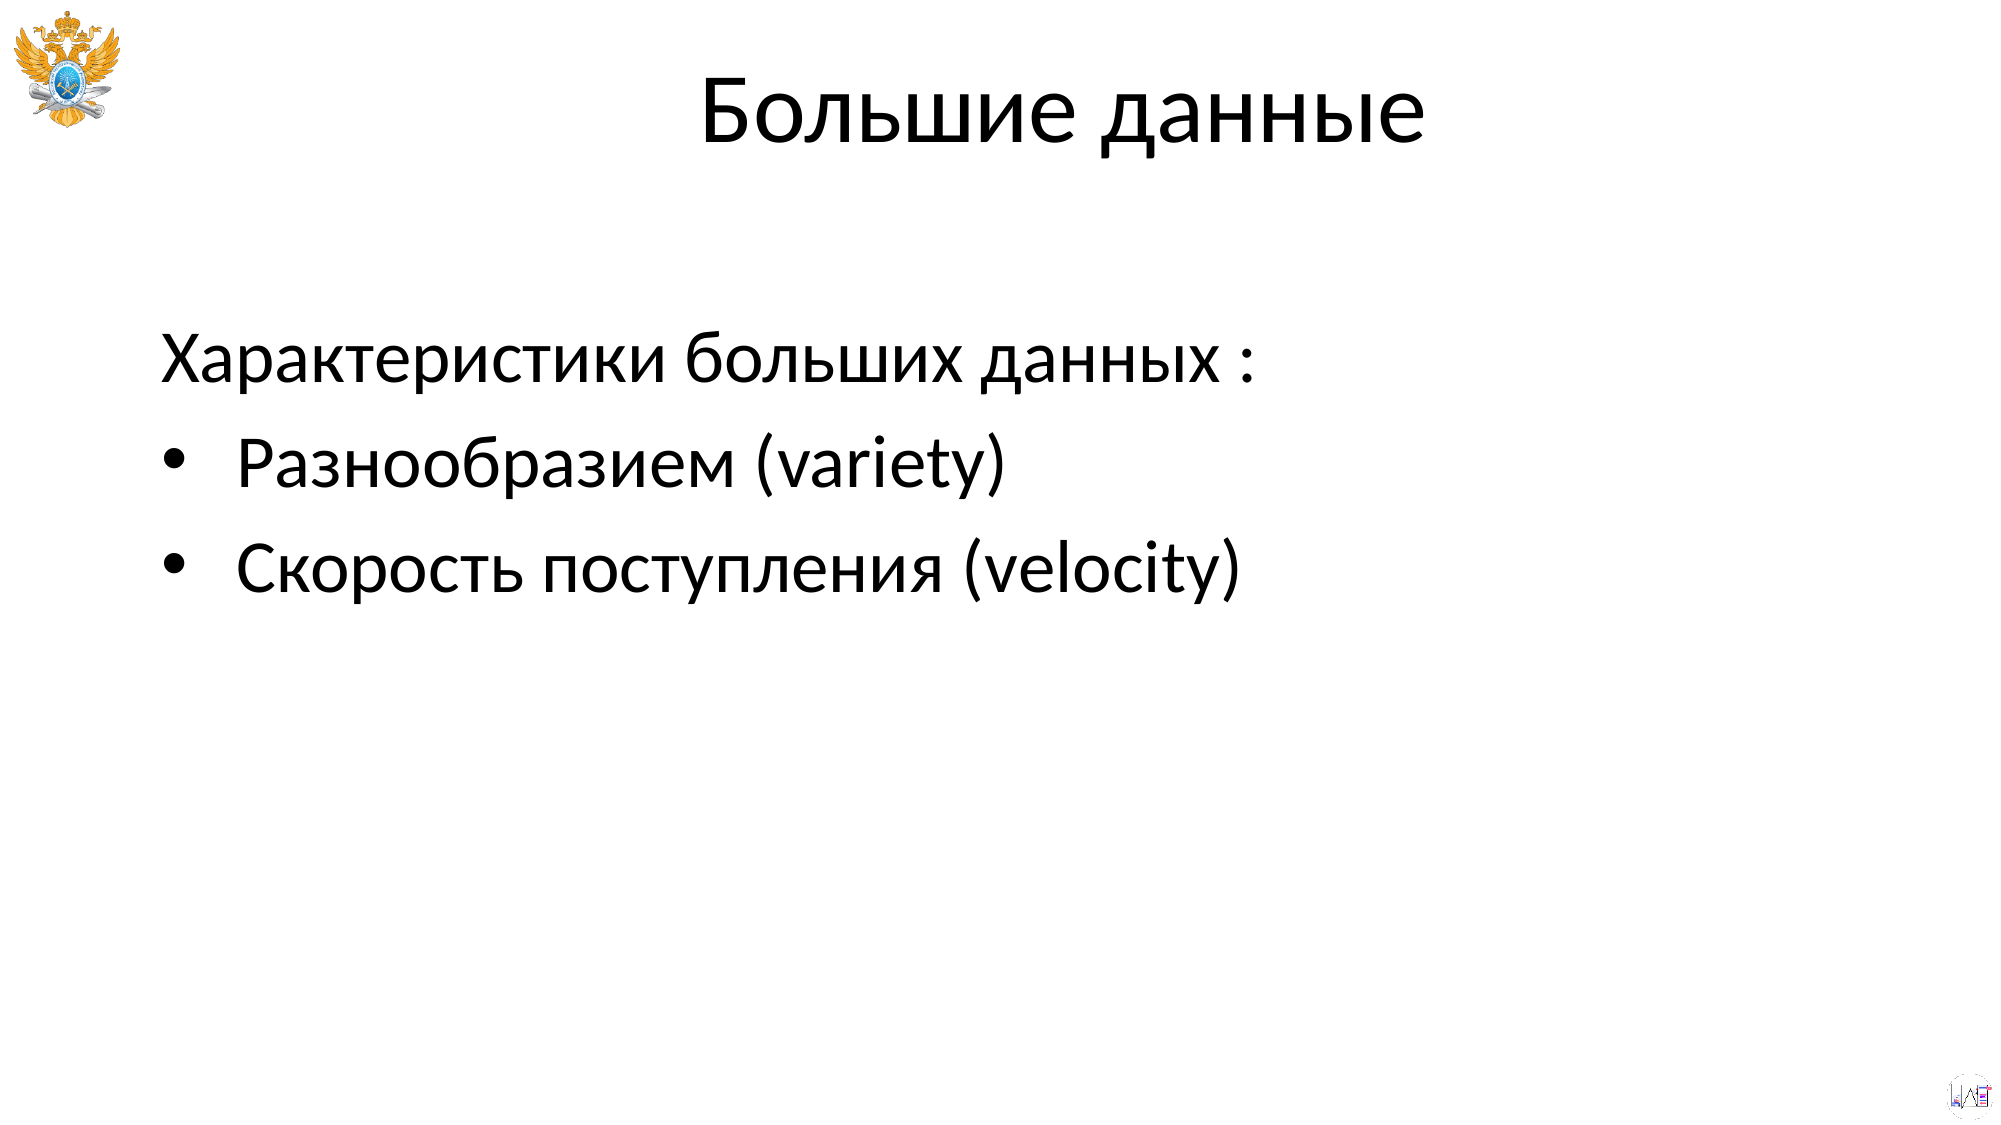

Большие данные
Характеристики больших данных :
Разнообразием (variety)
Скорость поступления (velocity)